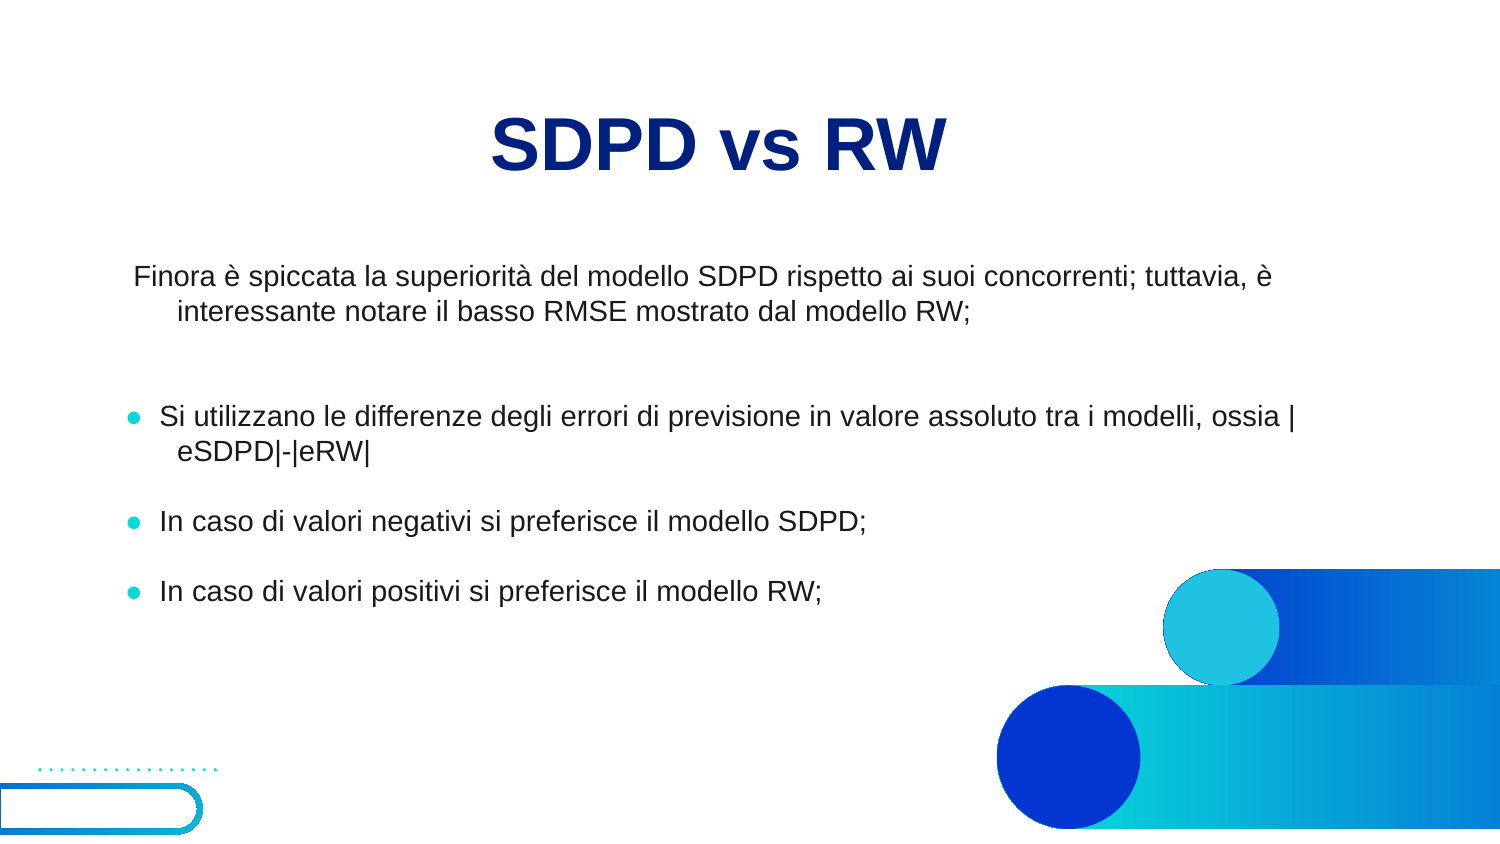

# SDPD vs RW
 Finora è spiccata la superiorità del modello SDPD rispetto ai suoi concorrenti; tuttavia, è interessante notare il basso RMSE mostrato dal modello RW;

●  Si utilizzano le differenze degli errori di previsione in valore assoluto tra i modelli, ossia |eSDPD|-|eRW|

●  In caso di valori negativi si preferisce il modello SDPD;

●  In caso di valori positivi si preferisce il modello RW;